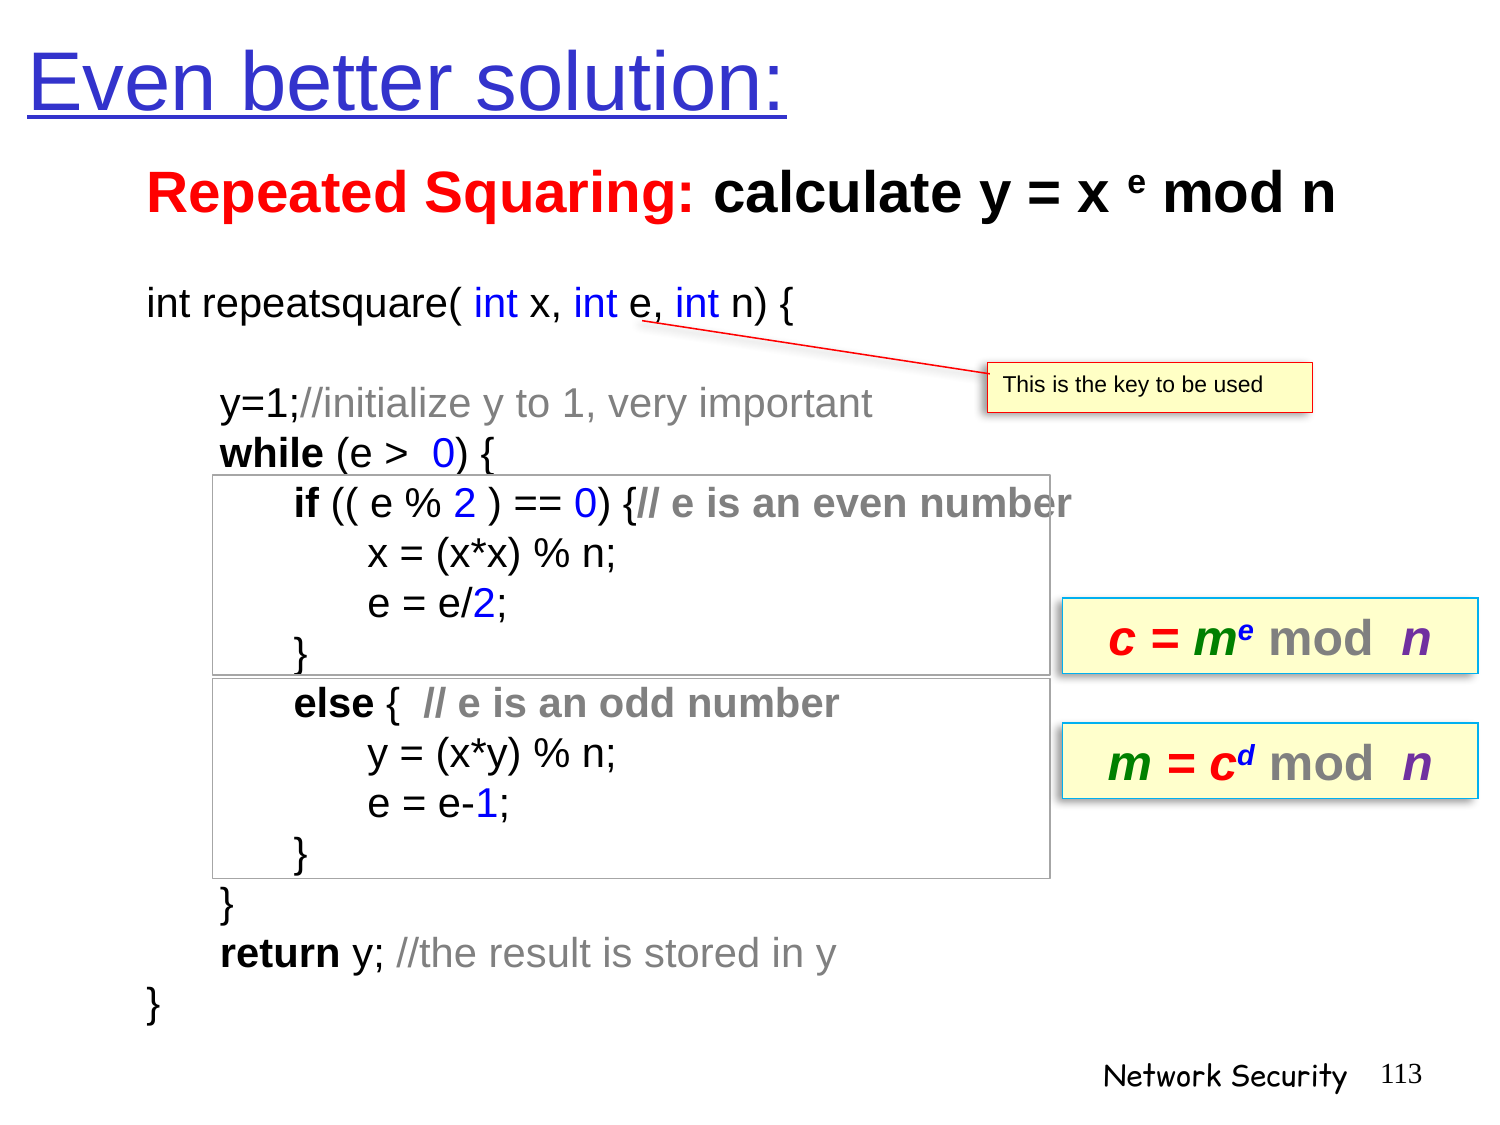

# Even better solution:
Repeated Squaring: calculate y = x e mod n

int repeatsquare( int x, int e, int n) {

	y=1;//initialize y to 1, very important
	while (e >  0) {
		if (( e % 2 ) == 0) {// e is an even number
			x = (x*x) % n;
			e = e/2;
		}
		else {  // e is an odd number
			y = (x*y) % n;
			e = e-1;
		}
	}
	return y; //the result is stored in y
}
This is the key to be used

c = me mod  n

m = cd mod  n